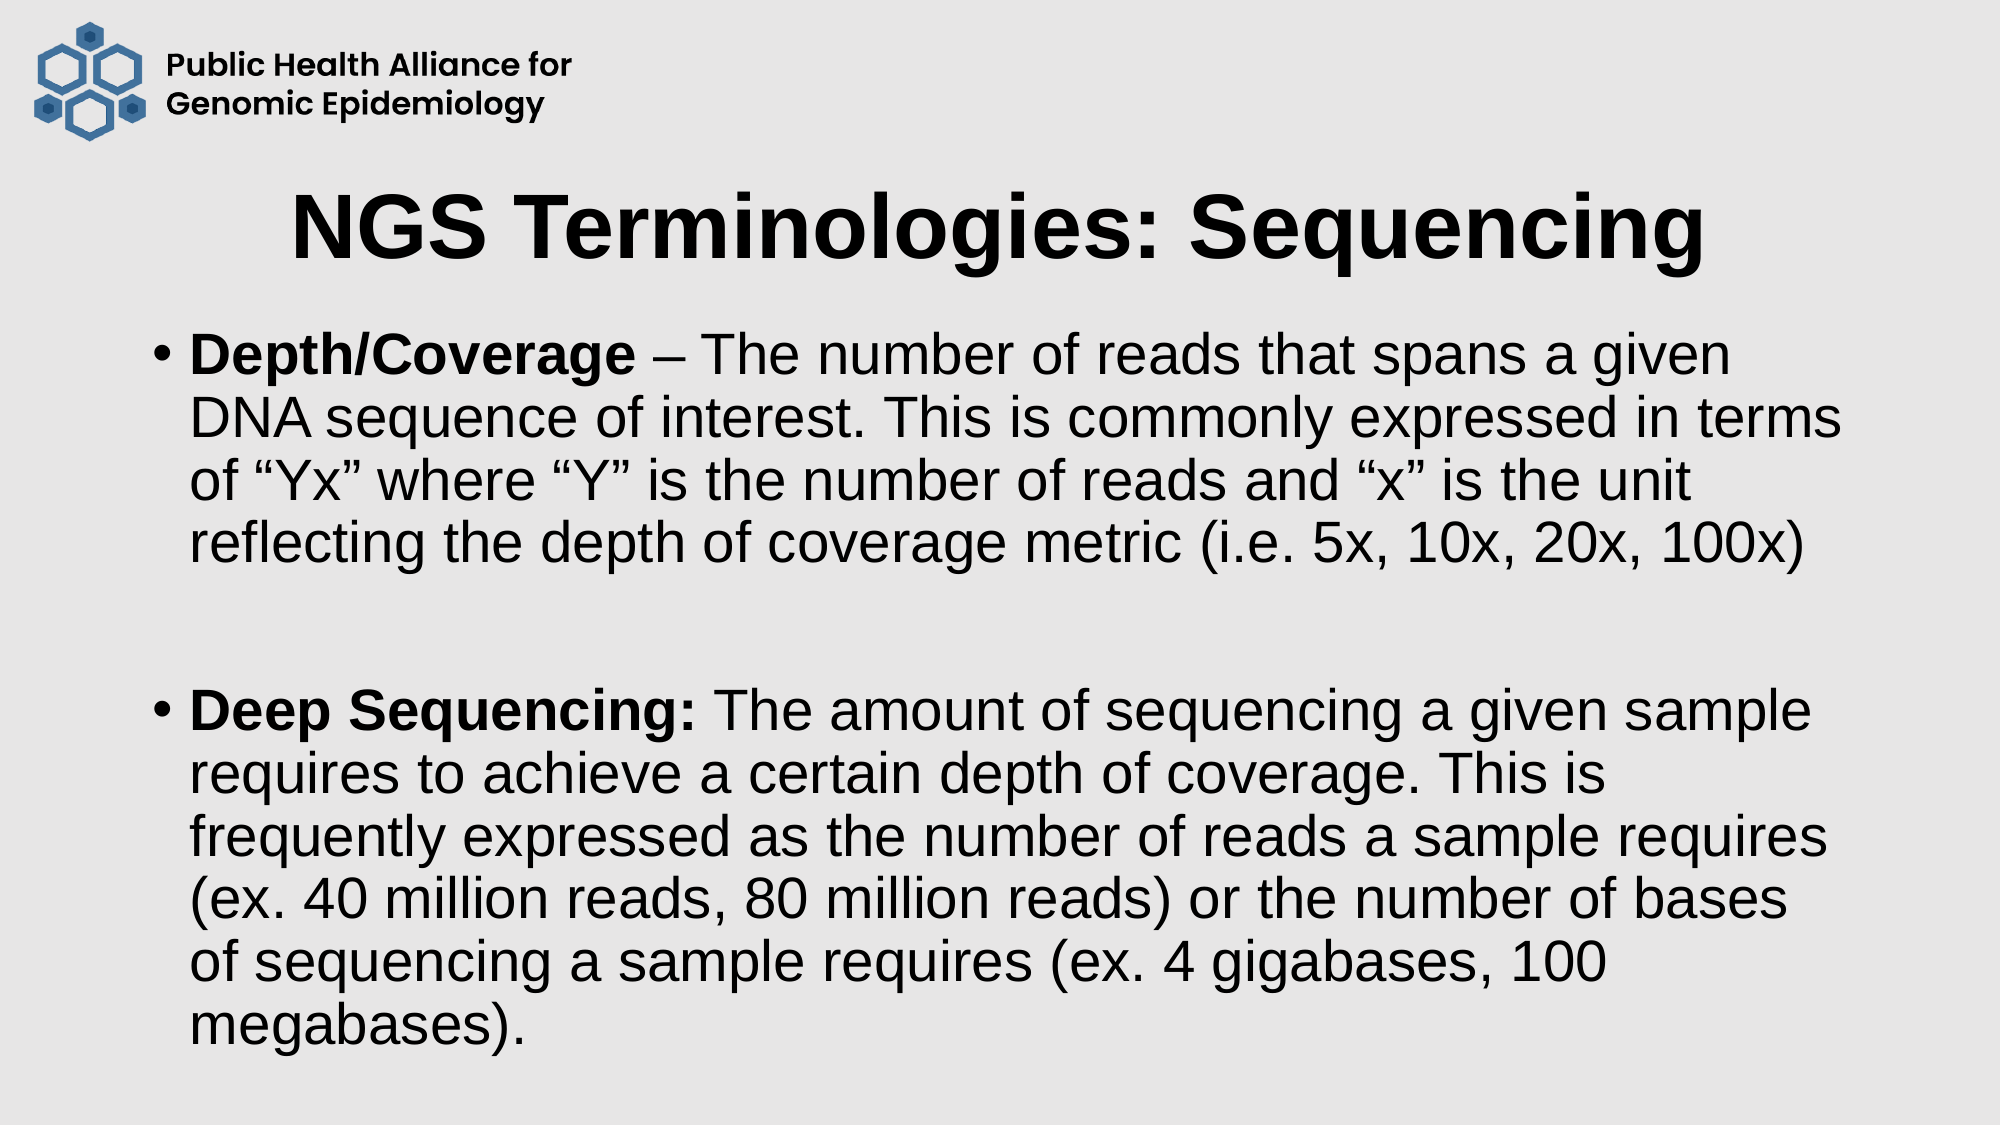

# NGS Terminologies: Sequencing
Depth/Coverage – The number of reads that spans a given DNA sequence of interest. This is commonly expressed in terms of “Yx” where “Y” is the number of reads and “x” is the unit reflecting the depth of coverage metric (i.e. 5x, 10x, 20x, 100x)

Deep Sequencing: The amount of sequencing a given sample requires to achieve a certain depth of coverage. This is frequently expressed as the number of reads a sample requires (ex. 40 million reads, 80 million reads) or the number of bases of sequencing a sample requires (ex. 4 gigabases, 100 megabases).